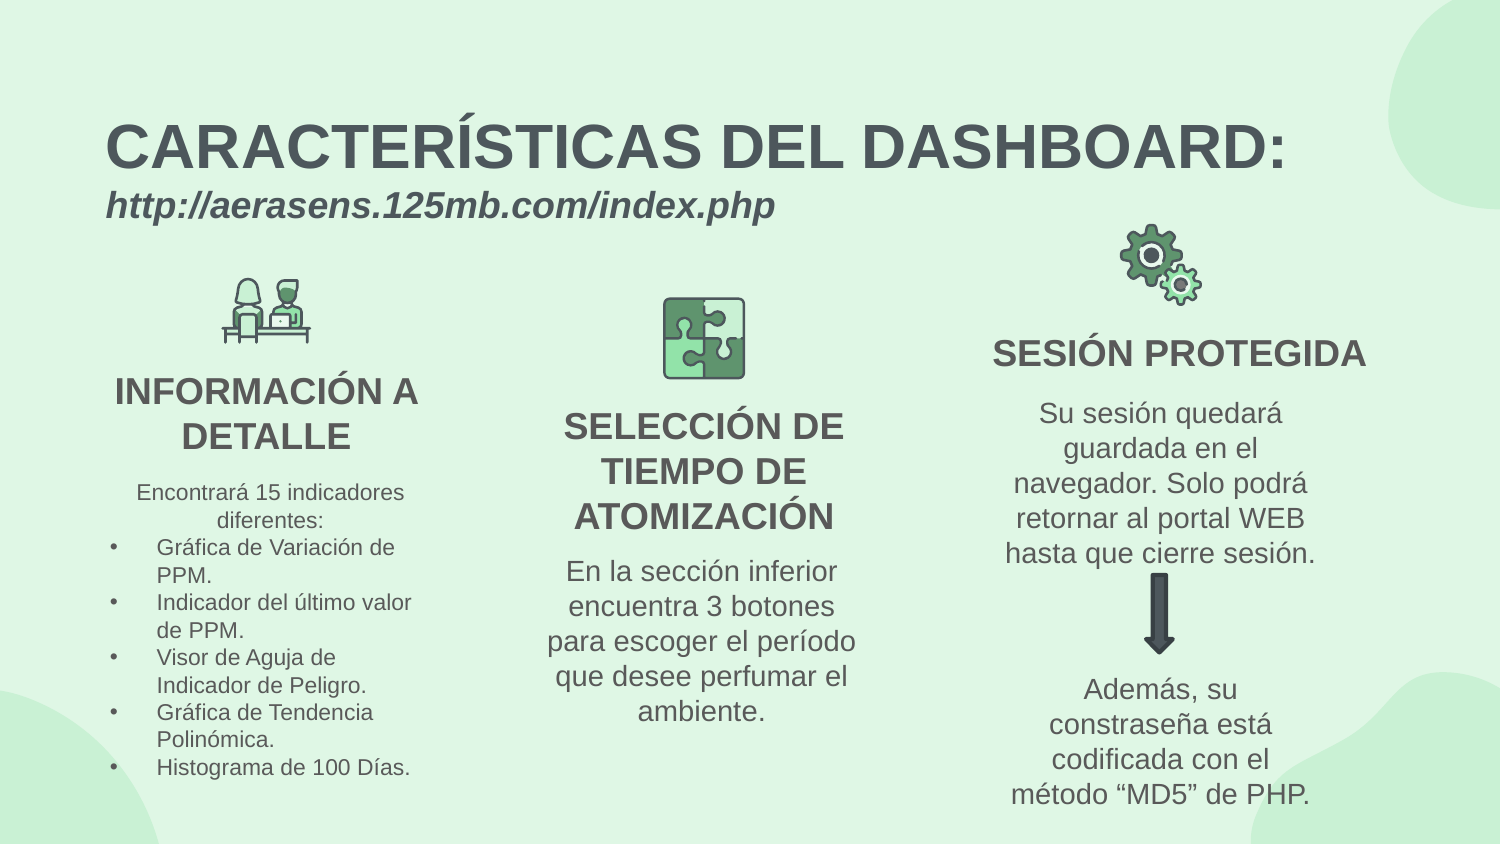

# CARACTERÍSTICAS DEL DASHBOARD: http://aerasens.125mb.com/index.php

SESIÓN PROTEGIDA
INFORMACIÓN A DETALLE
Su sesión quedará guardada en el navegador. Solo podrá retornar al portal WEB hasta que cierre sesión.

Además, su constraseña está codificada con el método “MD5” de PHP.
SELECCIÓN DE TIEMPO DE ATOMIZACIÓN
Encontrará 15 indicadores diferentes:
Gráfica de Variación de PPM.
Indicador del último valor de PPM.
Visor de Aguja de Indicador de Peligro.
Gráfica de Tendencia Polinómica.
Histograma de 100 Días.

En la sección inferior encuentra 3 botones para escoger el período que desee perfumar el ambiente.